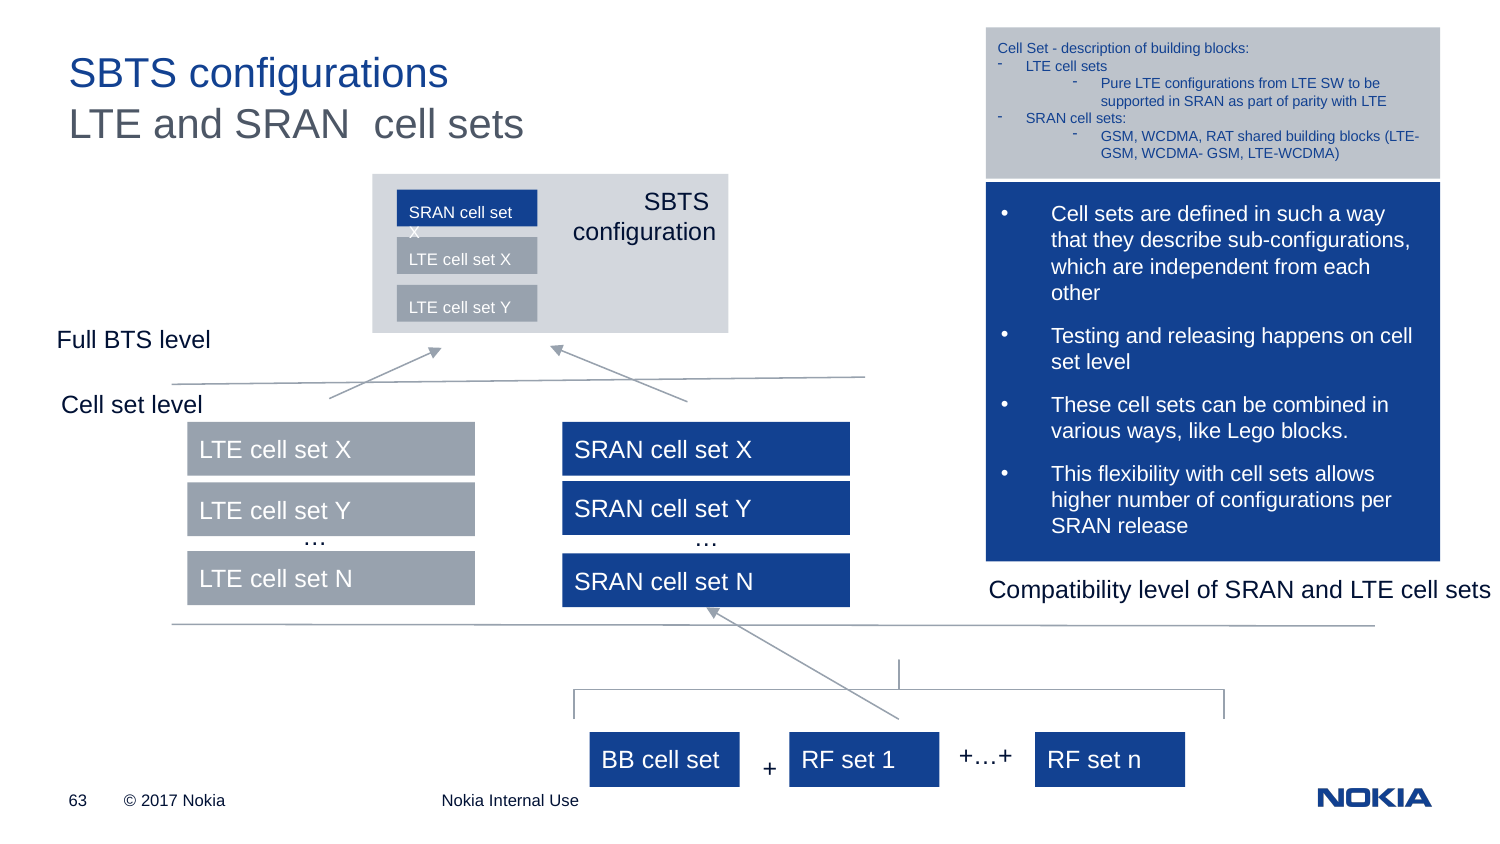

Cell Set - description of building blocks:
LTE cell sets
Pure LTE configurations from LTE SW to be supported in SRAN as part of parity with LTE
SRAN cell sets:
GSM, WCDMA, RAT shared building blocks (LTE-GSM, WCDMA- GSM, LTE-WCDMA)

SBTS configurations
LTE and SRAN  cell sets
SBTS
configuration
Cell sets are defined in such a way that they describe sub-configurations, which are independent from each other
Testing and releasing happens on cell set level
These cell sets can be combined in various ways, like Lego blocks.
This flexibility with cell sets allows higher number of configurations per SRAN release

SRAN cell set X
LTE cell set X
LTE cell set Y
Full BTS level

Cell set level
LTE cell set X
SRAN cell set X
SRAN cell set Y
LTE cell set Y
…
…
LTE cell set N
SRAN cell set N
Compatibility level of SRAN and LTE cell sets
+…+
RF set n
BB cell set
RF set 1
+
Nokia Internal Use